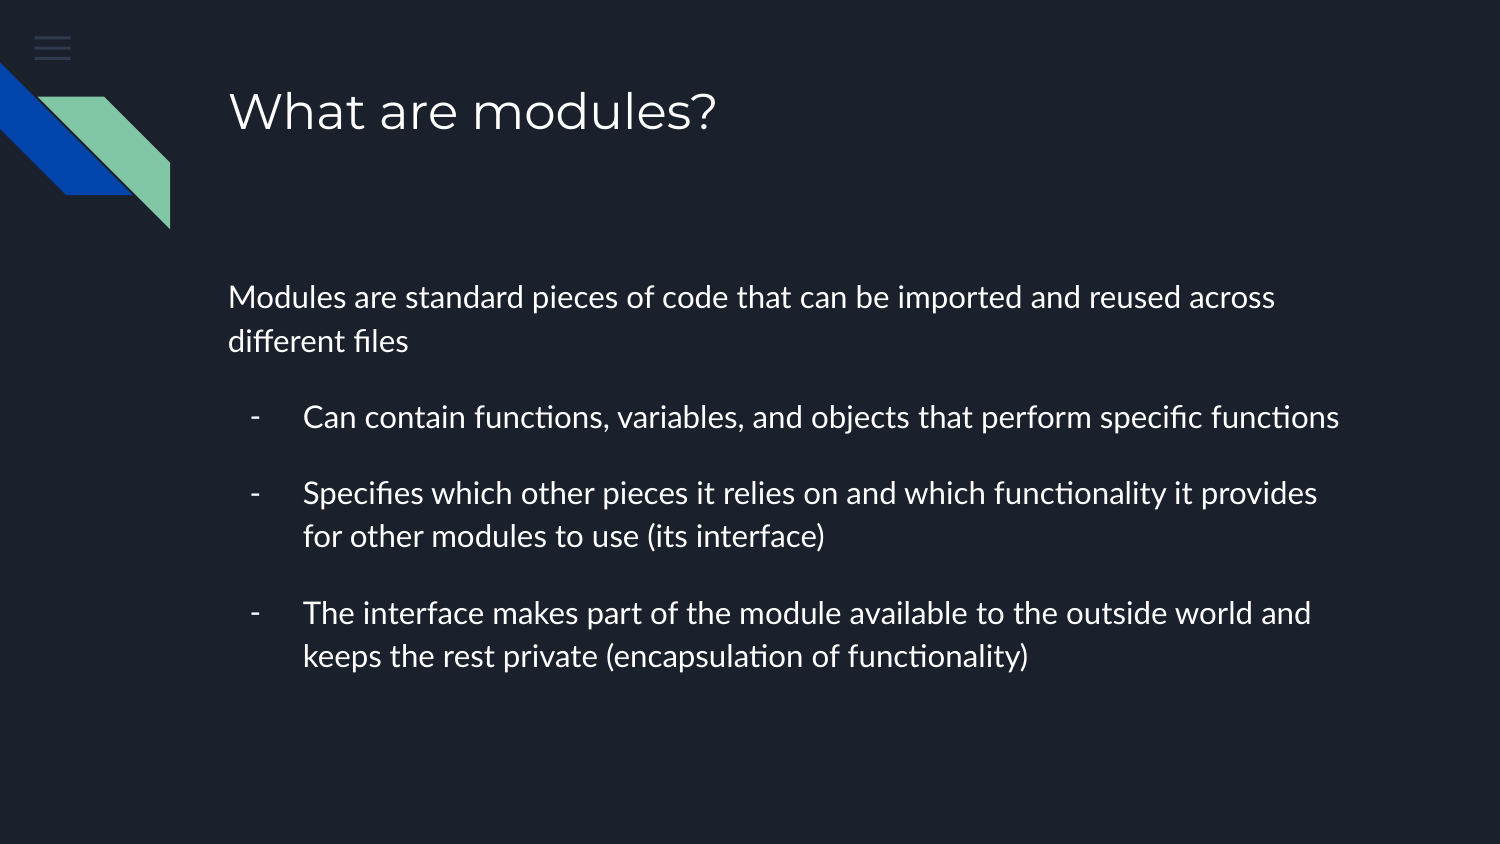

# What are modules?
Modules are standard pieces of code that can be imported and reused across different files
Can contain functions, variables, and objects that perform specific functions
Specifies which other pieces it relies on and which functionality it provides for other modules to use (its interface)
The interface makes part of the module available to the outside world and keeps the rest private (encapsulation of functionality)